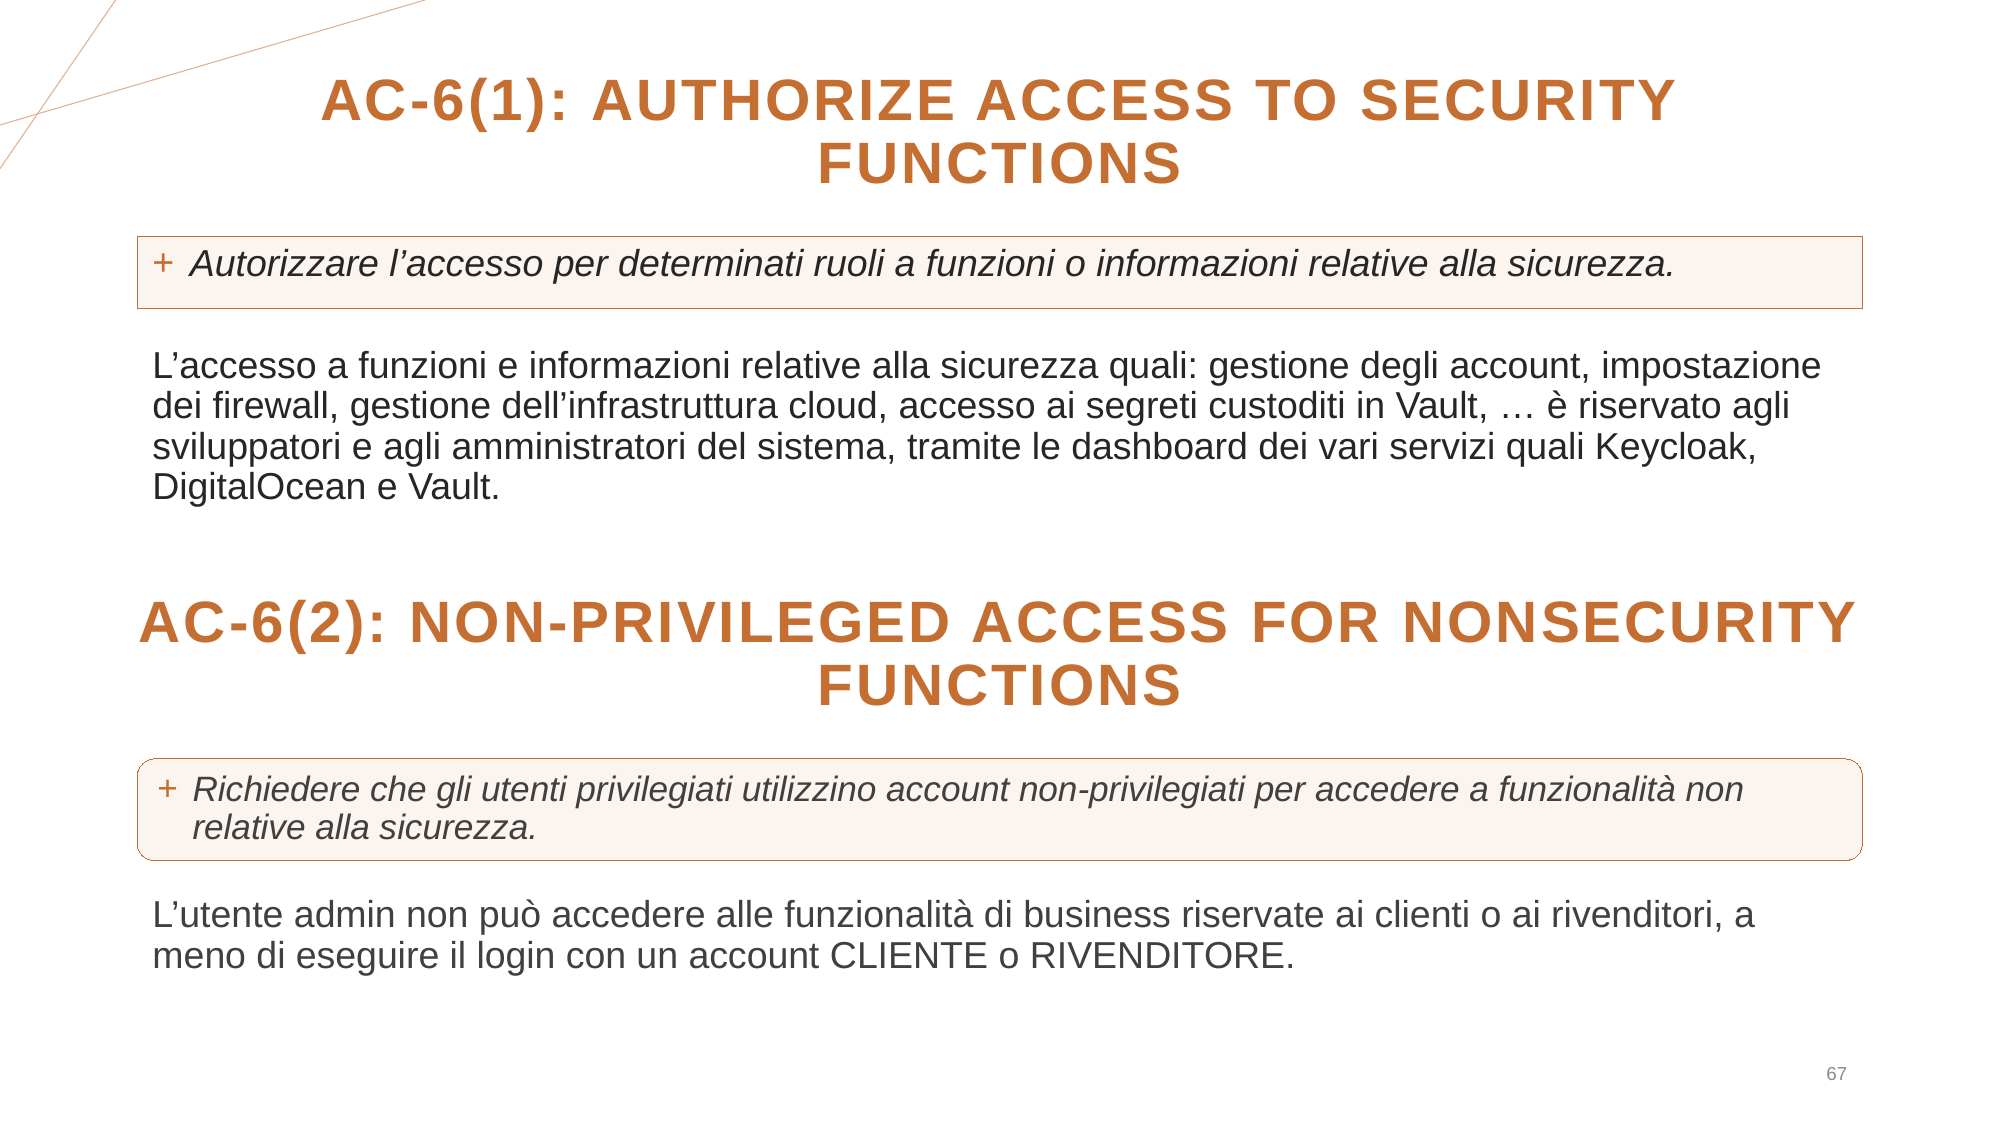

# AC-6(1): AUTHORIZE ACCESS TO SECURITY FUNCTIONS
Autorizzare l’accesso per determinati ruoli a funzioni o informazioni relative alla sicurezza.
L’accesso a funzioni e informazioni relative alla sicurezza quali: gestione degli account, impostazione dei firewall, gestione dell’infrastruttura cloud, accesso ai segreti custoditi in Vault, … è riservato agli sviluppatori e agli amministratori del sistema, tramite le dashboard dei vari servizi quali Keycloak, DigitalOcean e Vault.

AC-6(2): NON-PRIVILEGED ACCESS FOR NONSECURITY FUNCTIONS
Richiedere che gli utenti privilegiati utilizzino account non-privilegiati per accedere a funzionalità non relative alla sicurezza.
L’utente admin non può accedere alle funzionalità di business riservate ai clienti o ai rivenditori, a meno di eseguire il login con un account CLIENTE o RIVENDITORE.
67